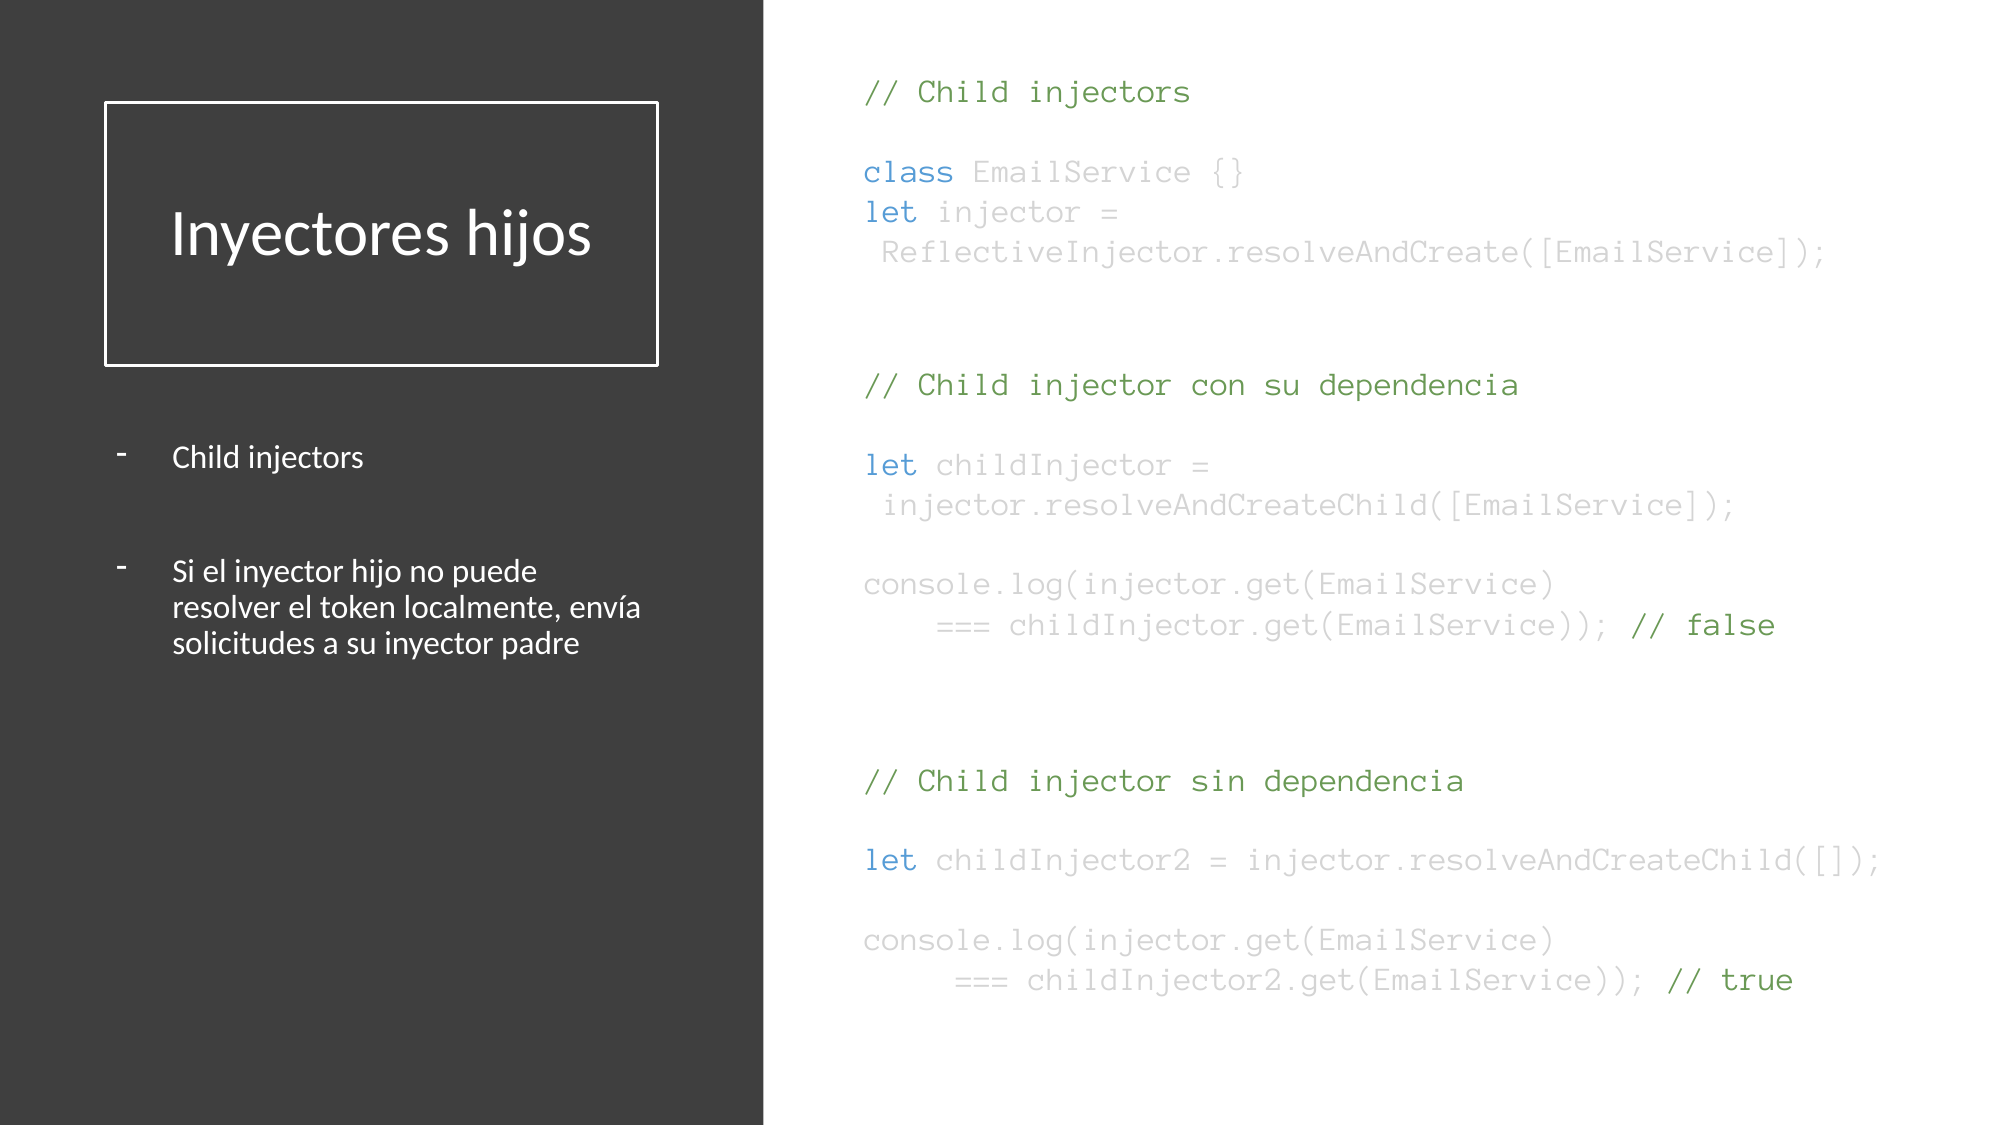

// Child injectors
class EmailService {}
let injector =
 ReflectiveInjector.resolveAndCreate([EmailService]);
# Inyectores hijos
// Child injector con su dependencia

let childInjector =
 injector.resolveAndCreateChild([EmailService]);
console.log(injector.get(EmailService)
    === childInjector.get(EmailService)); // false
Child injectors

Si el inyector hijo no puede resolver el token localmente, envía solicitudes a su inyector padre

// Child injector sin dependencia

let childInjector2 = injector.resolveAndCreateChild([]);
console.log(injector.get(EmailService)
     === childInjector2.get(EmailService)); // true